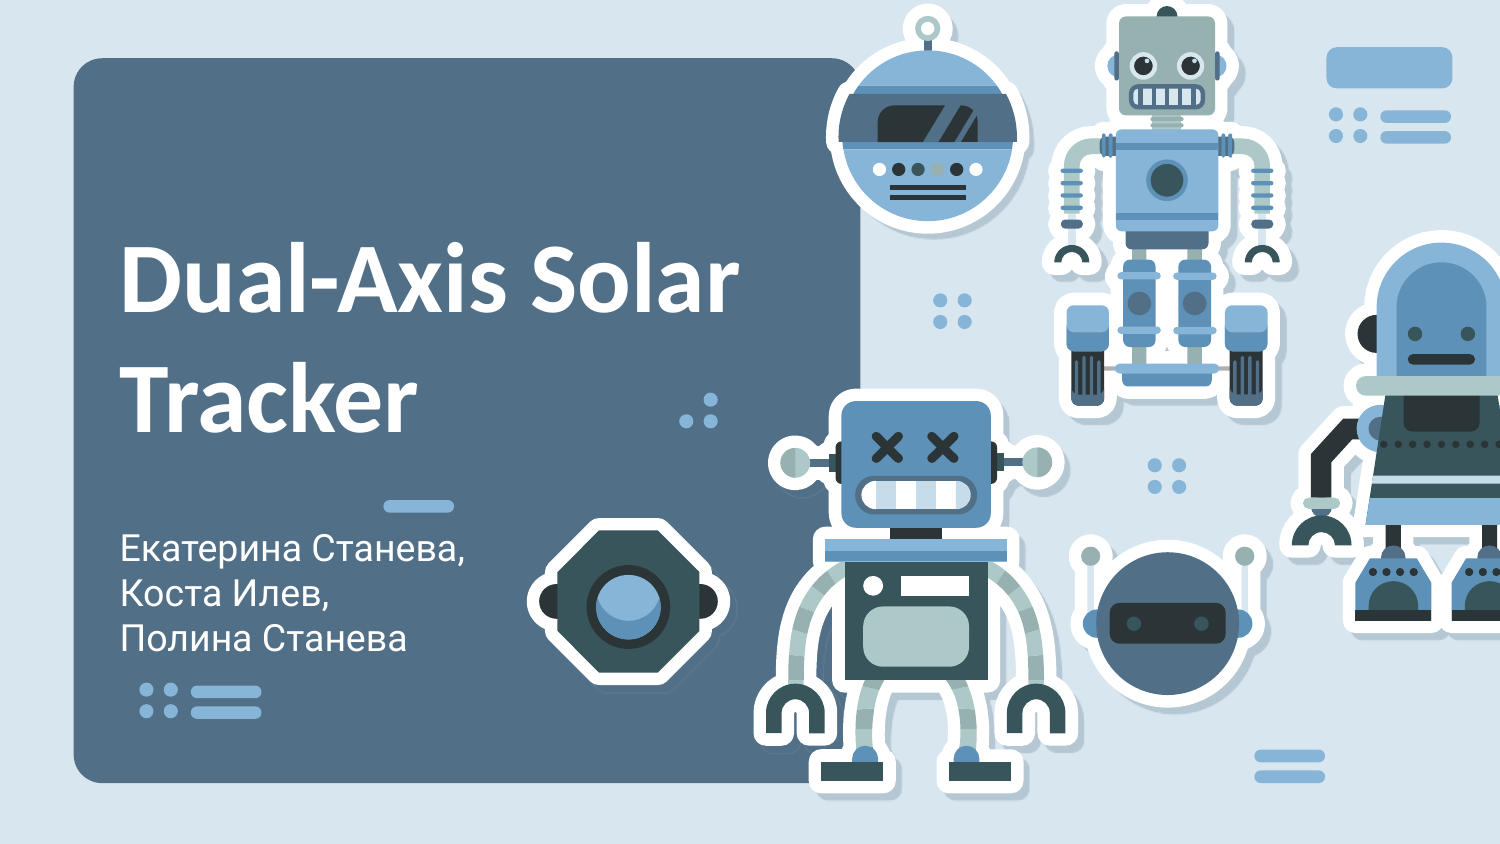

# Dual-Axis Solar Tracker

Екатерина Станева, Коста Илев,
Полина Станева